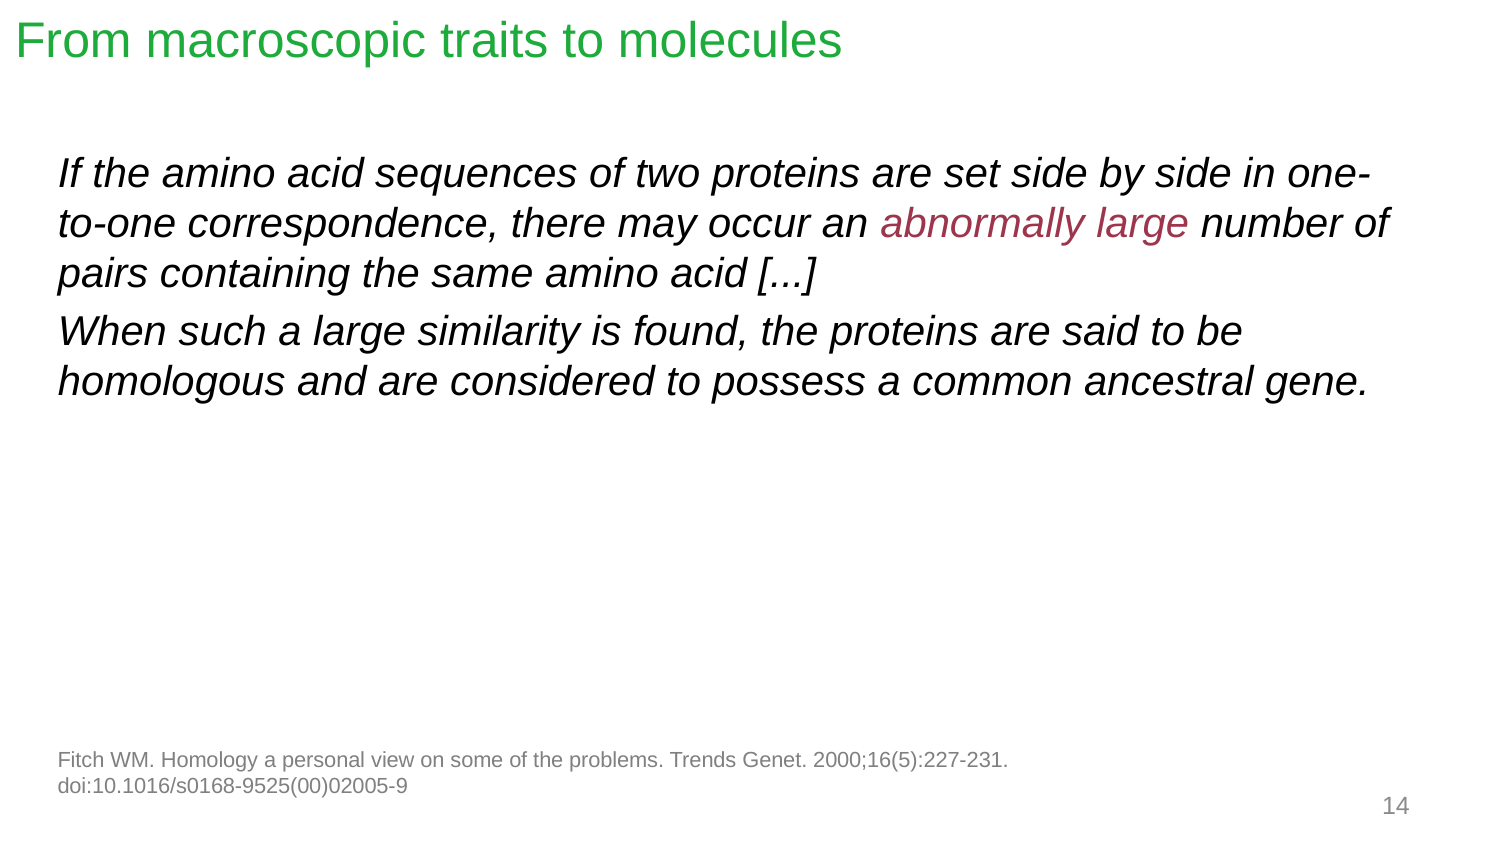

# From macroscopic traits to molecules
If the amino acid sequences of two proteins are set side by side in one-to-one correspondence, there may occur an abnormally large number of pairs containing the same amino acid [...]
When such a large similarity is found, the proteins are said to be homologous and are considered to possess a common ancestral gene.
Fitch WM. Homology a personal view on some of the problems. Trends Genet. 2000;16(5):227-231.
doi:10.1016/s0168-9525(00)02005-9
14